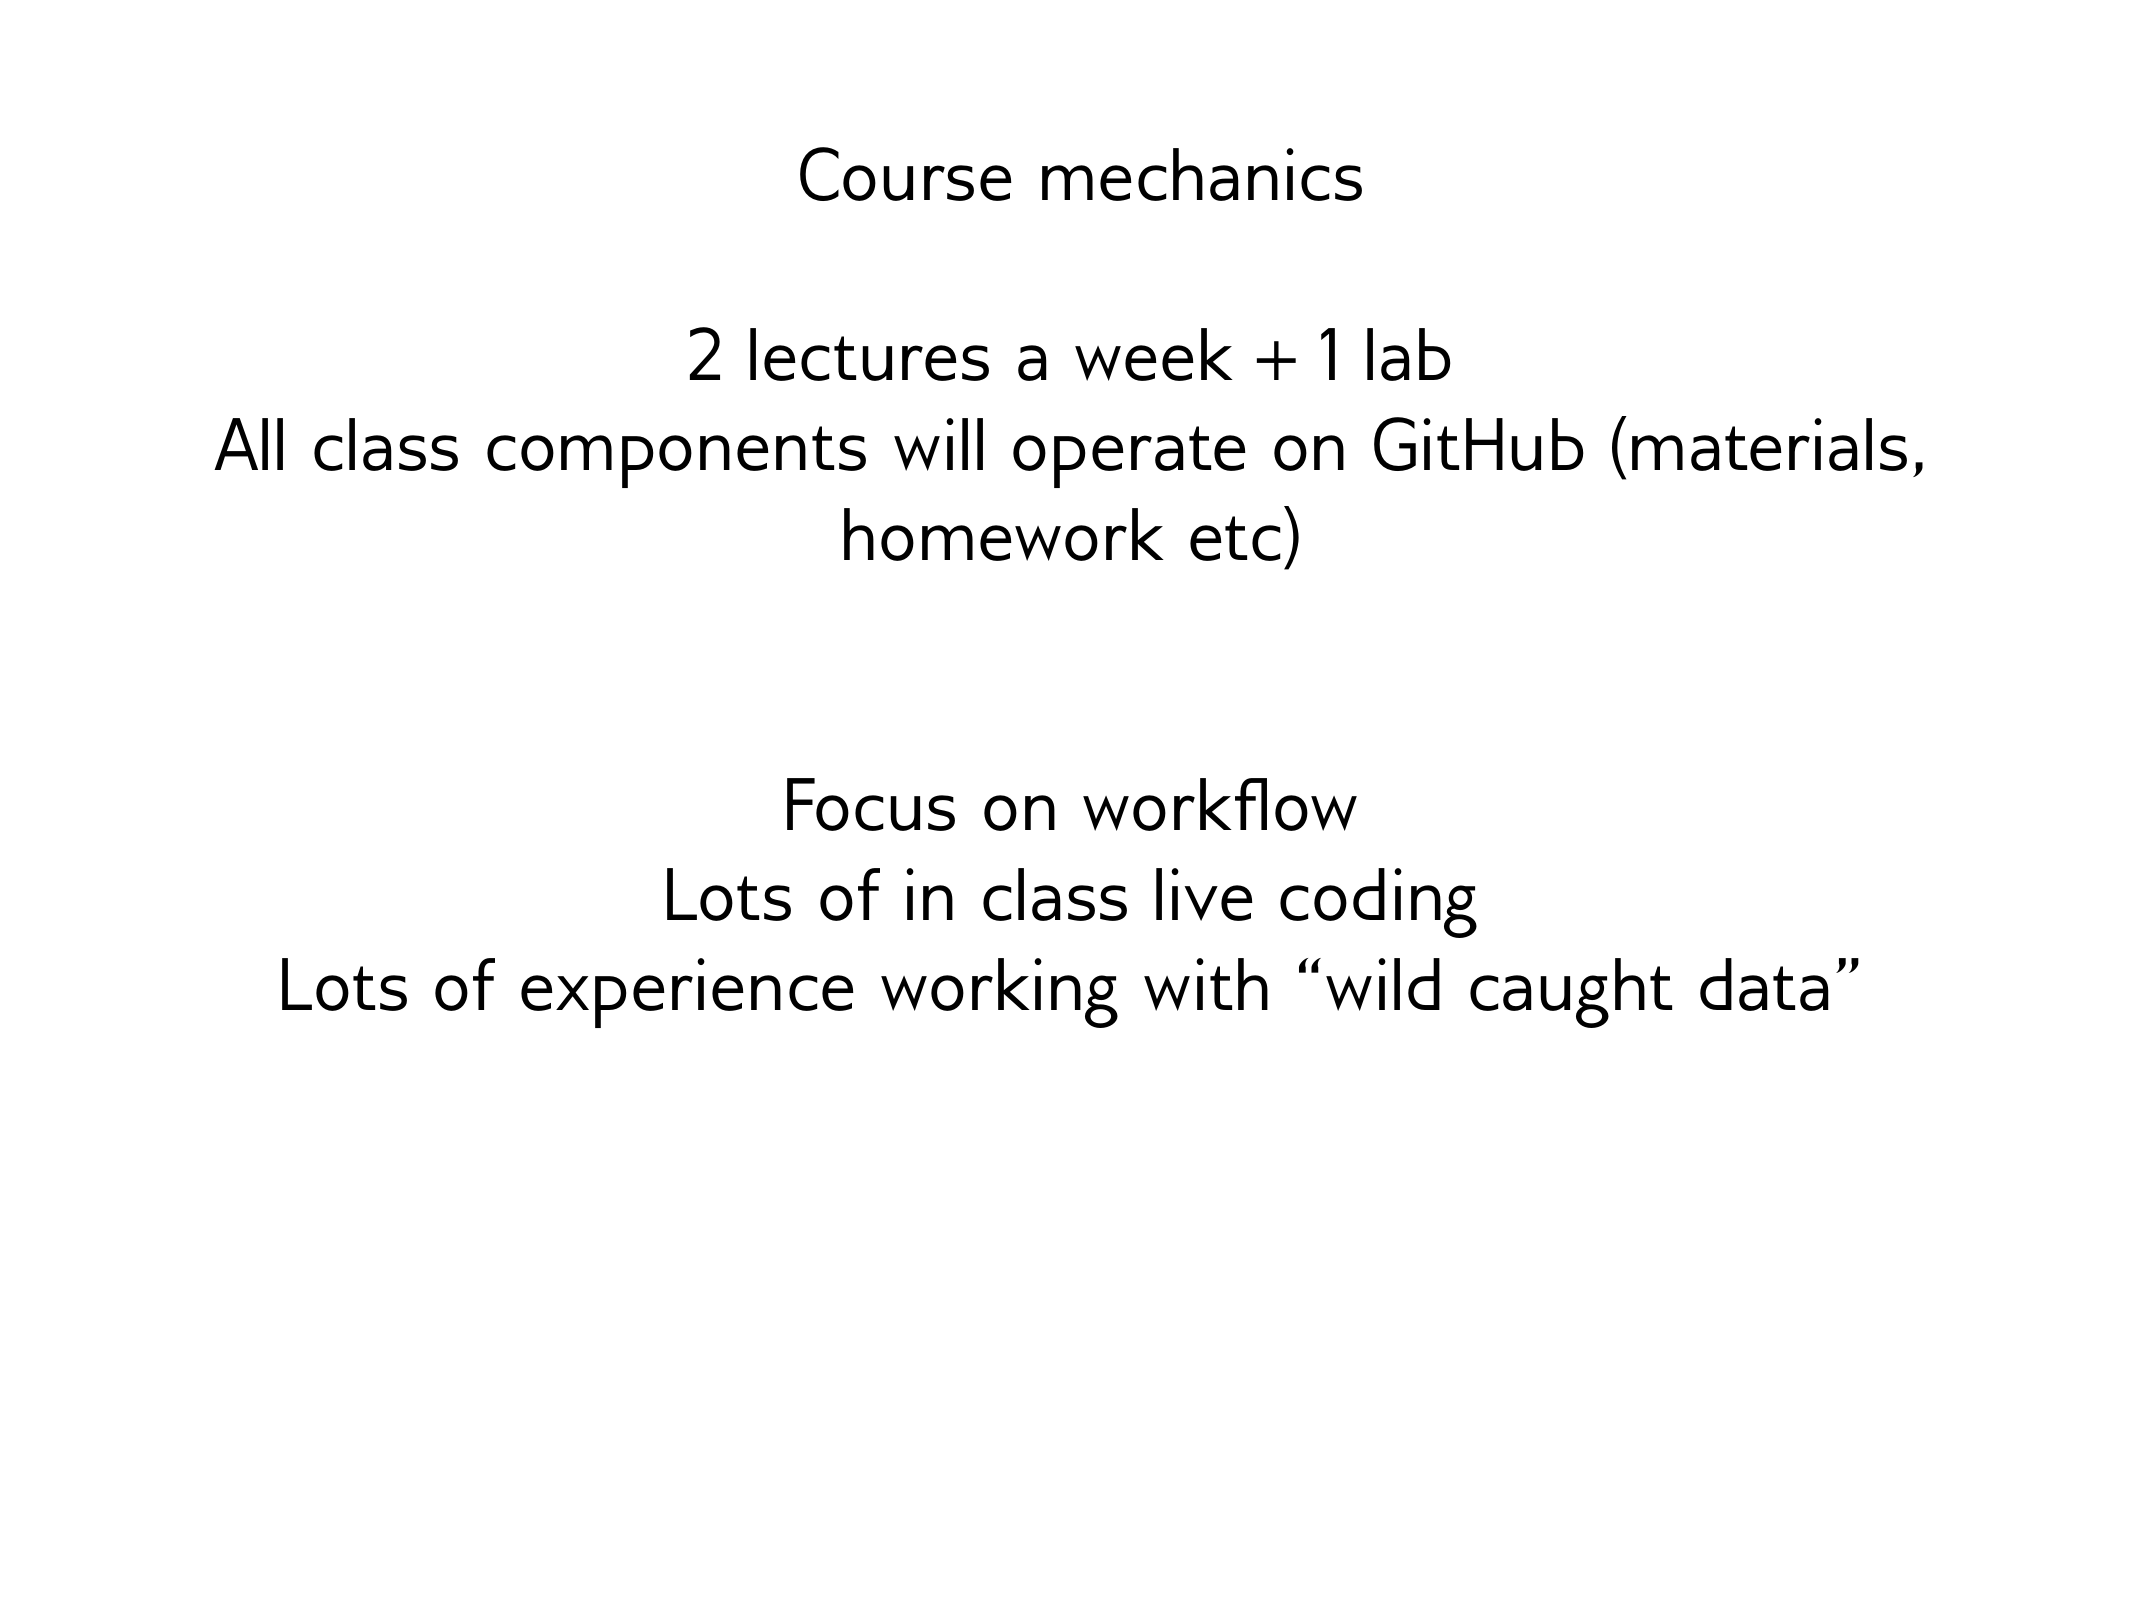

Course mechanics

2 lectures a week + 1 lab
All class components will operate on GitHub (materials, homework etc)

Focus on workflow
Lots of in class live coding
Lots of experience working with “wild caught data”